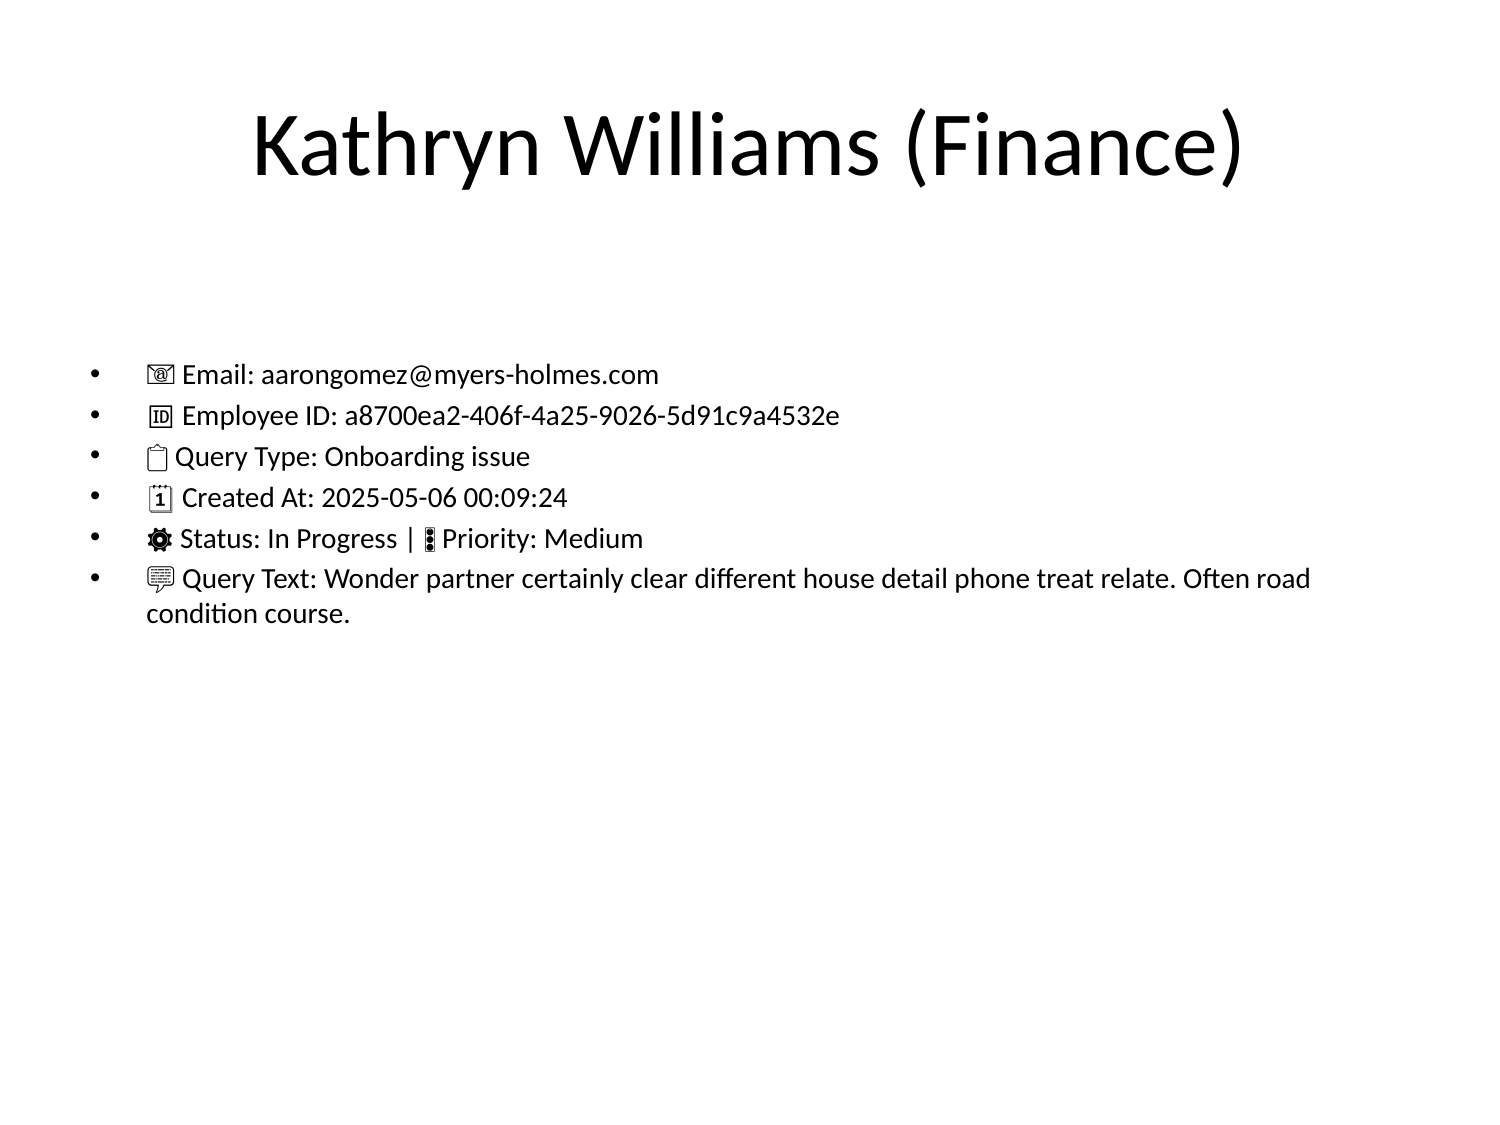

# Kathryn Williams (Finance)

📧 Email: aarongomez@myers-holmes.com
🆔 Employee ID: a8700ea2-406f-4a25-9026-5d91c9a4532e
📋 Query Type: Onboarding issue
🗓 Created At: 2025-05-06 00:09:24
⚙ Status: In Progress | 🚦 Priority: Medium
💬 Query Text: Wonder partner certainly clear different house detail phone treat relate. Often road condition course.